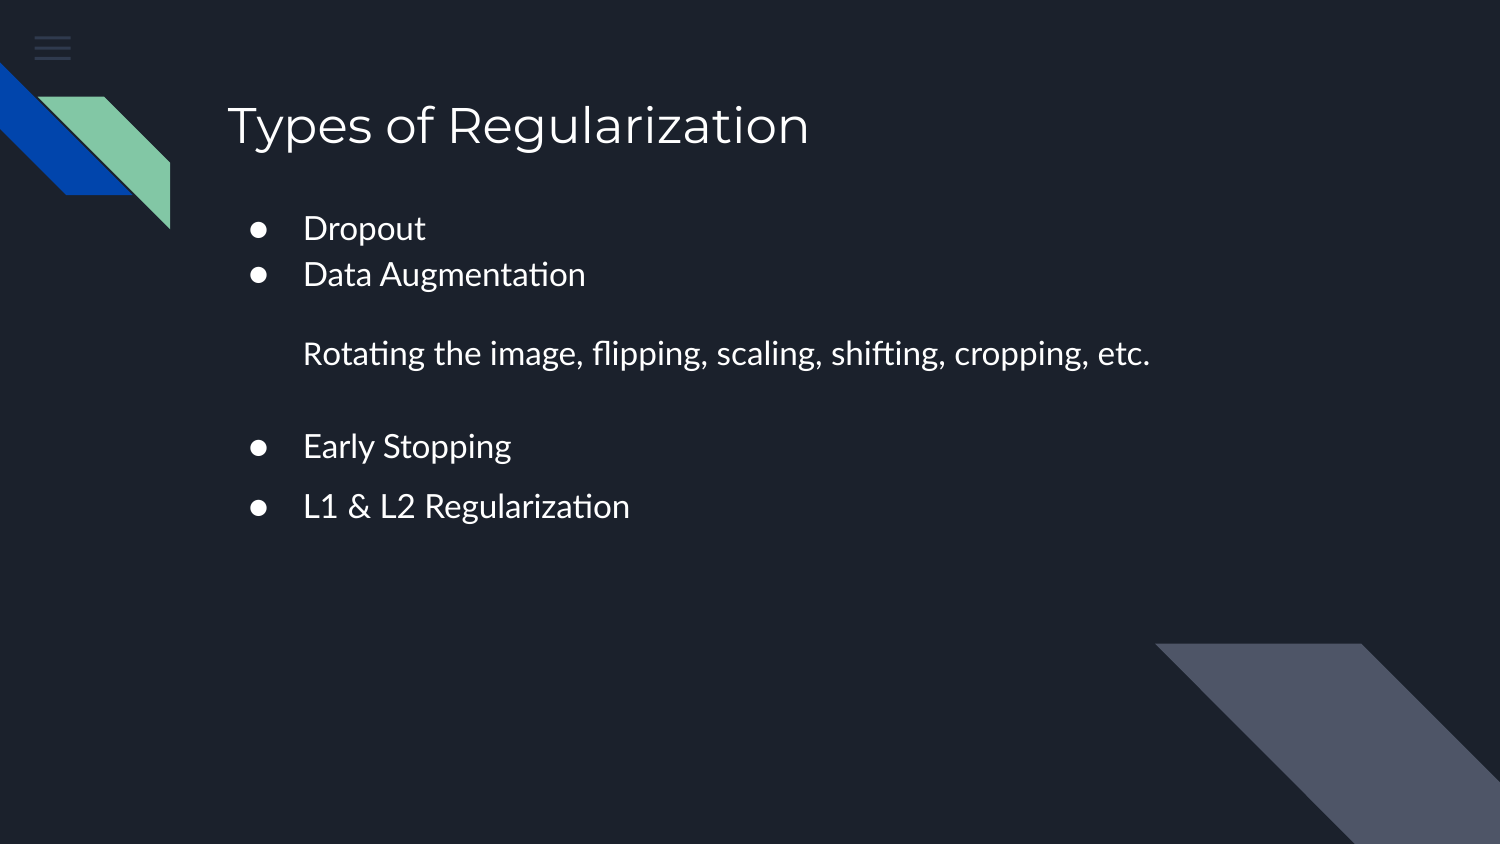

# Types of Regularization
Dropout
Data Augmentation
Rotating the image, flipping, scaling, shifting, cropping, etc.
Early Stopping
L1 & L2 Regularization